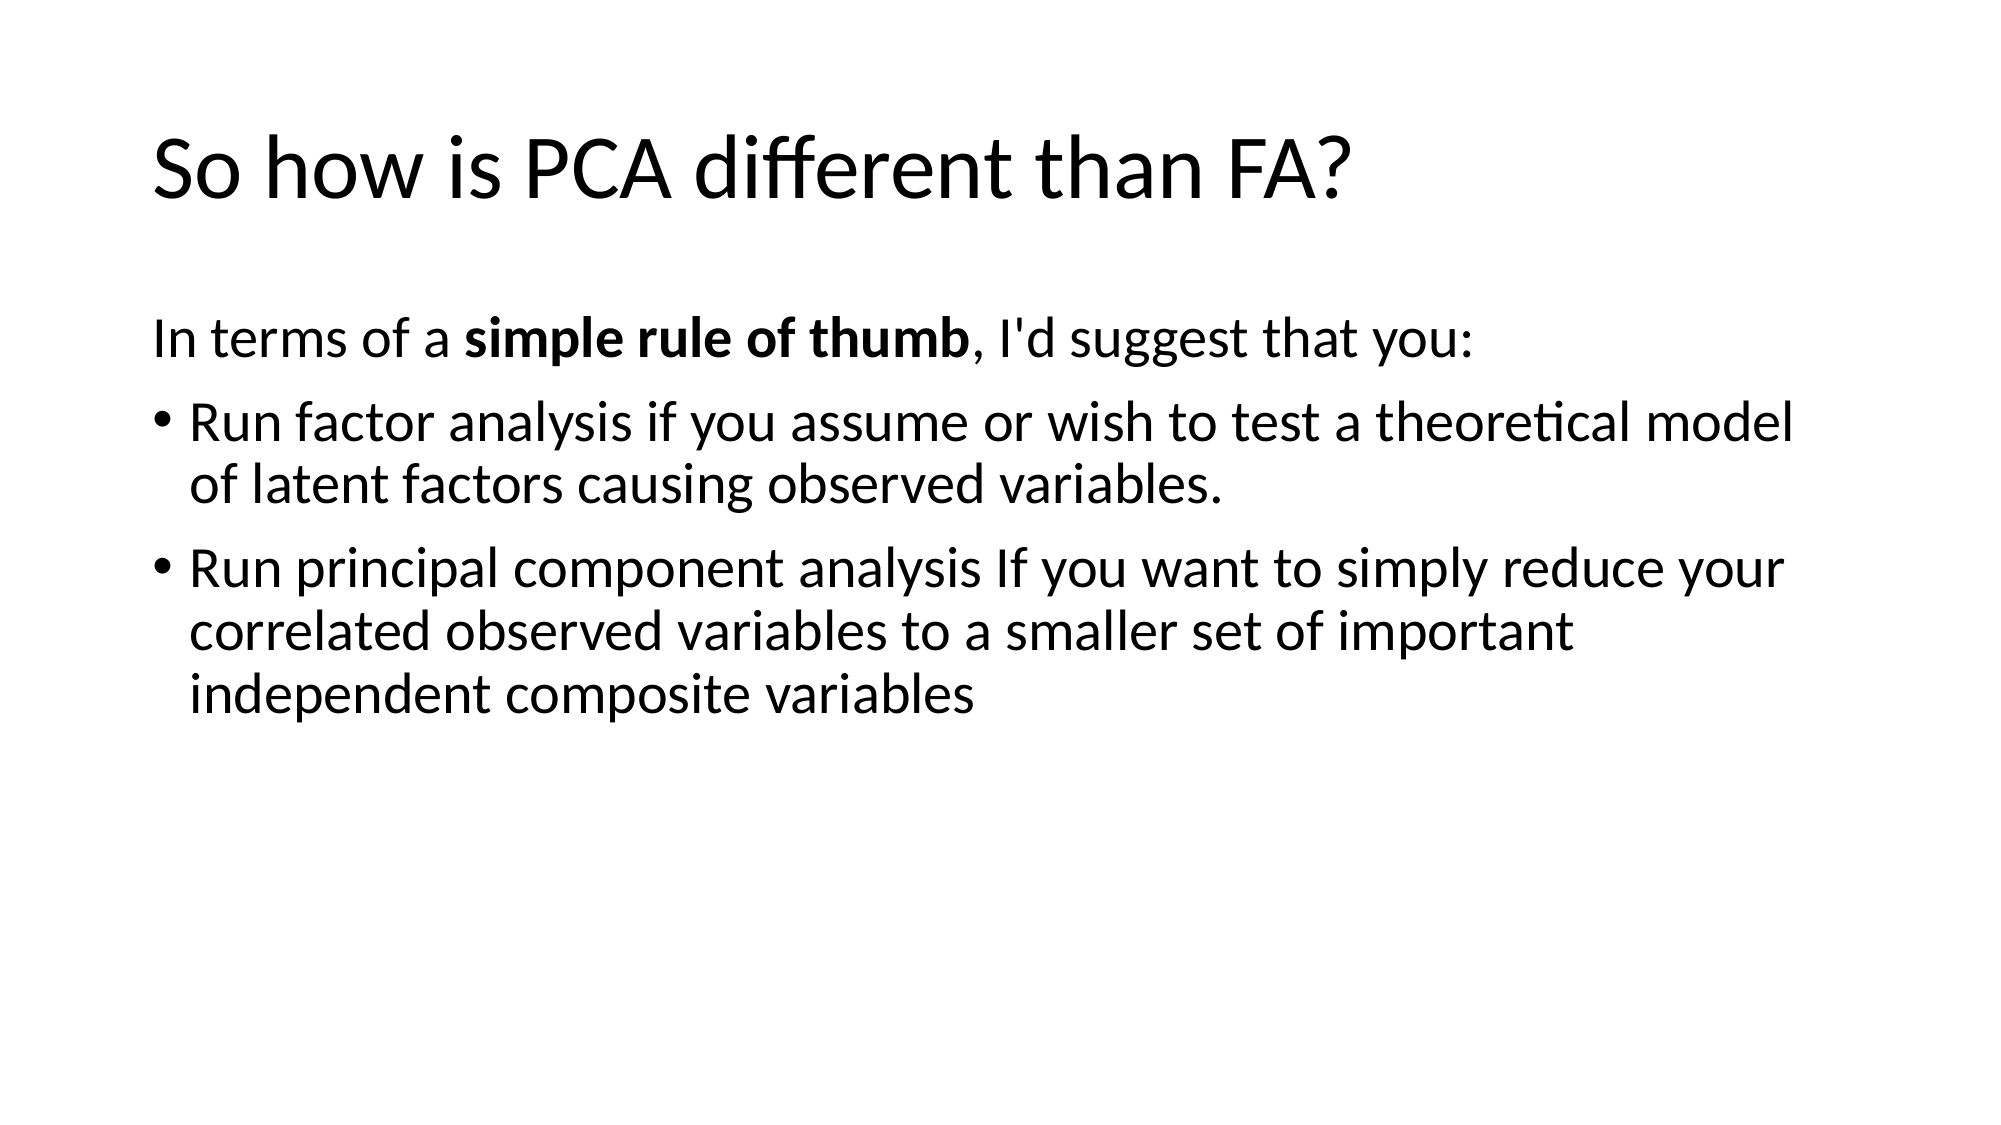

# So how is PCA different than FA?
In terms of a simple rule of thumb, I'd suggest that you:
Run factor analysis if you assume or wish to test a theoretical model of latent factors causing observed variables.
Run principal component analysis If you want to simply reduce your correlated observed variables to a smaller set of important independent composite variables